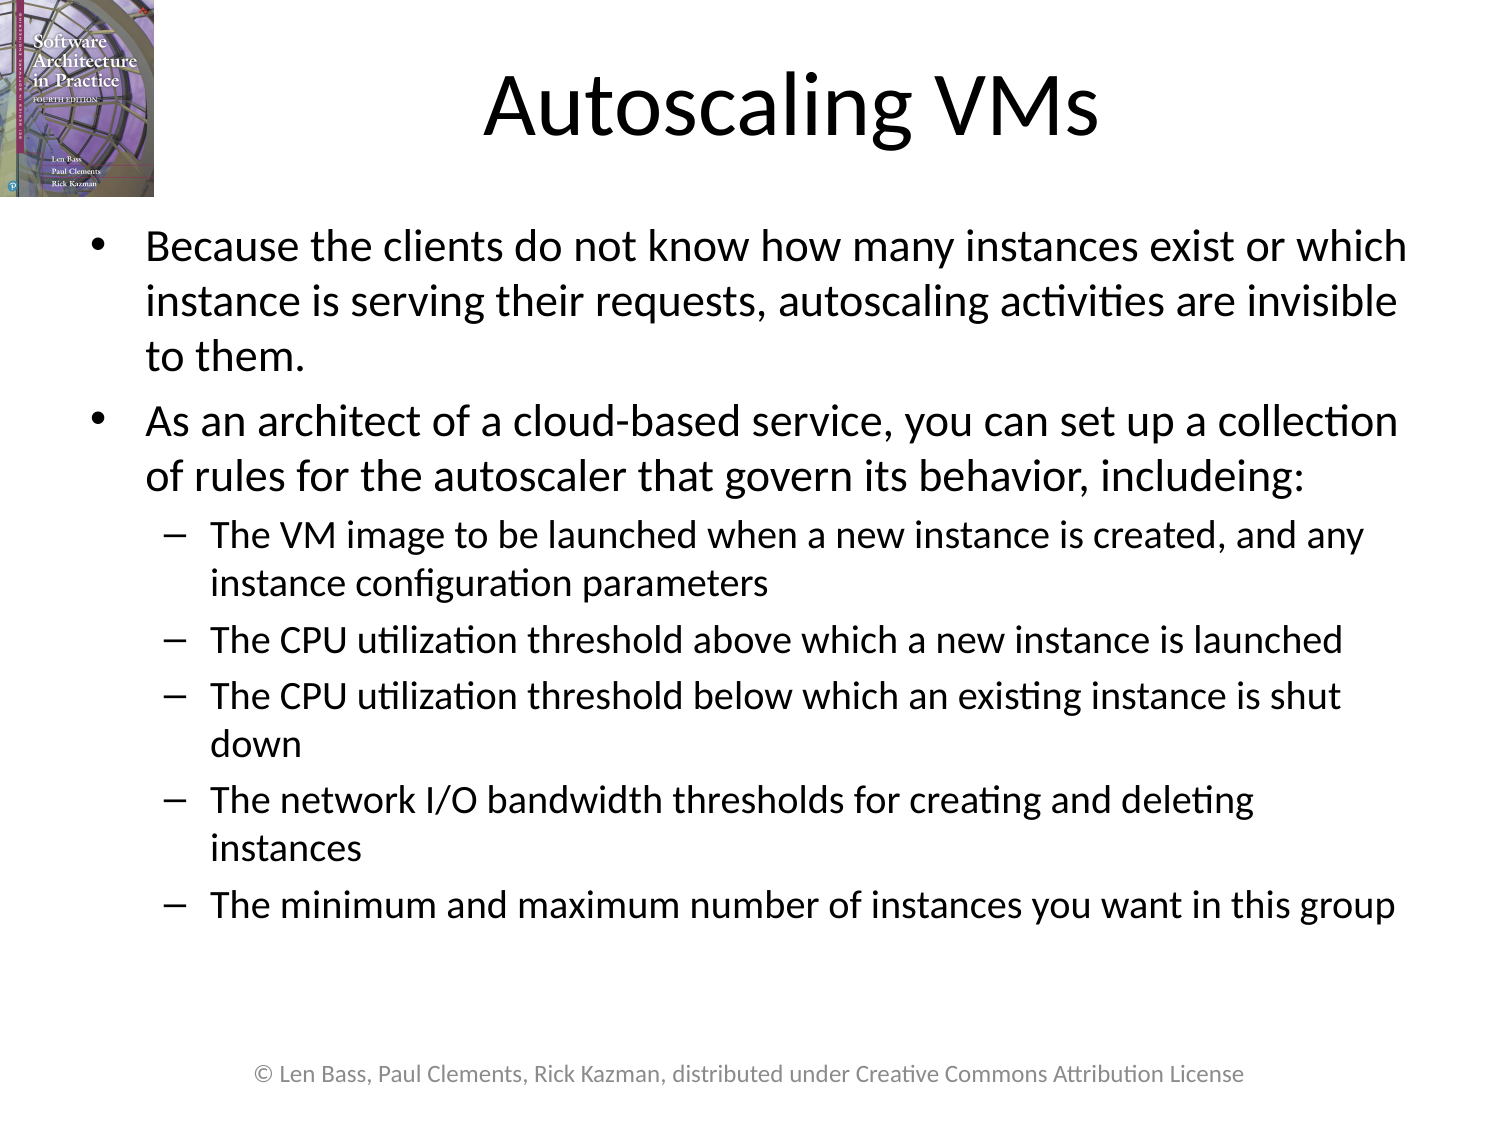

# Autoscaling VMs
Because the clients do not know how many instances exist or which instance is serving their requests, autoscaling activities are invisible to them.
As an architect of a cloud-based service, you can set up a collection of rules for the autoscaler that govern its behavior, includeing:
The VM image to be launched when a new instance is created, and any instance configuration parameters
The CPU utilization threshold above which a new instance is launched
The CPU utilization threshold below which an existing instance is shut down
The network I/O bandwidth thresholds for creating and deleting instances
The minimum and maximum number of instances you want in this group
© Len Bass, Paul Clements, Rick Kazman, distributed under Creative Commons Attribution License